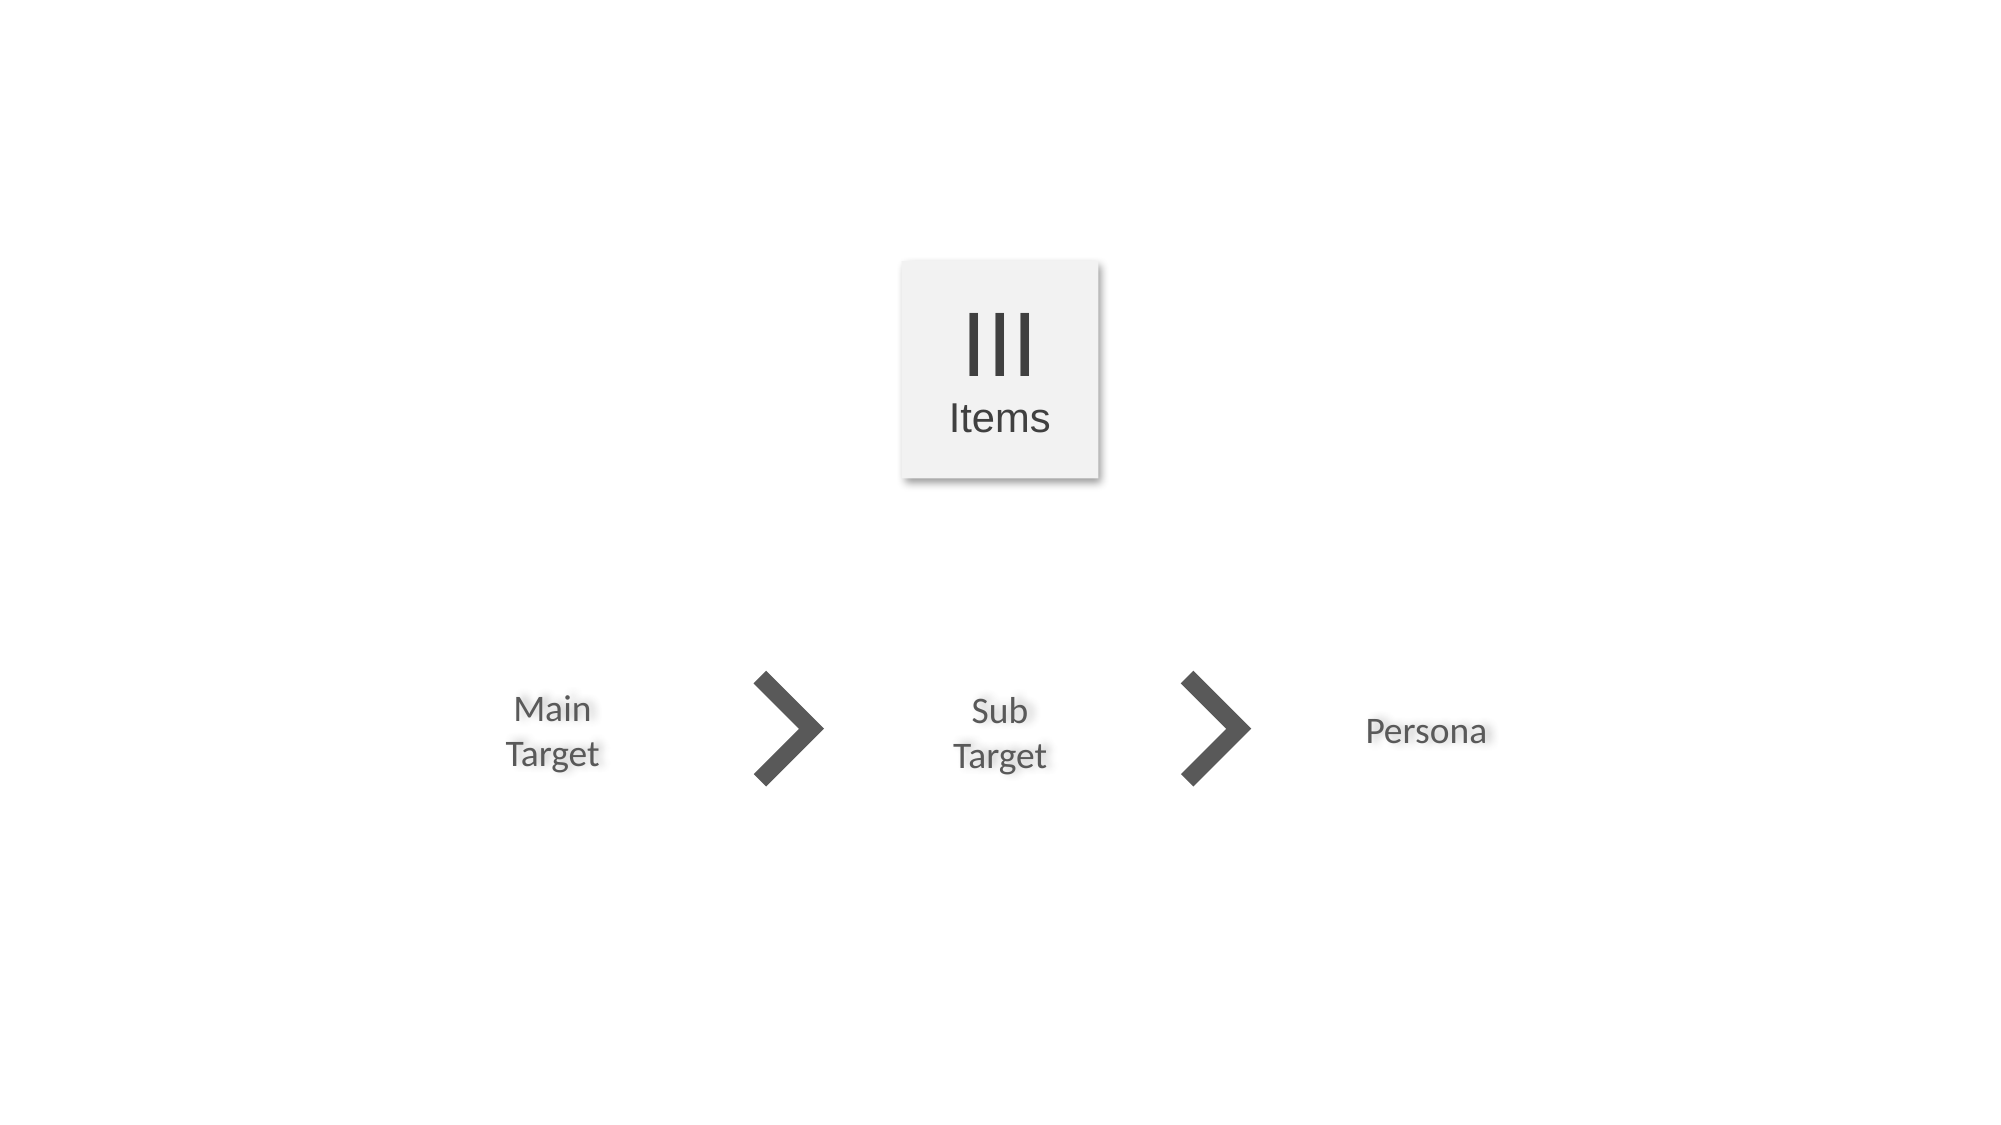

# III Items
Persona
Main
Target
Sub
Target